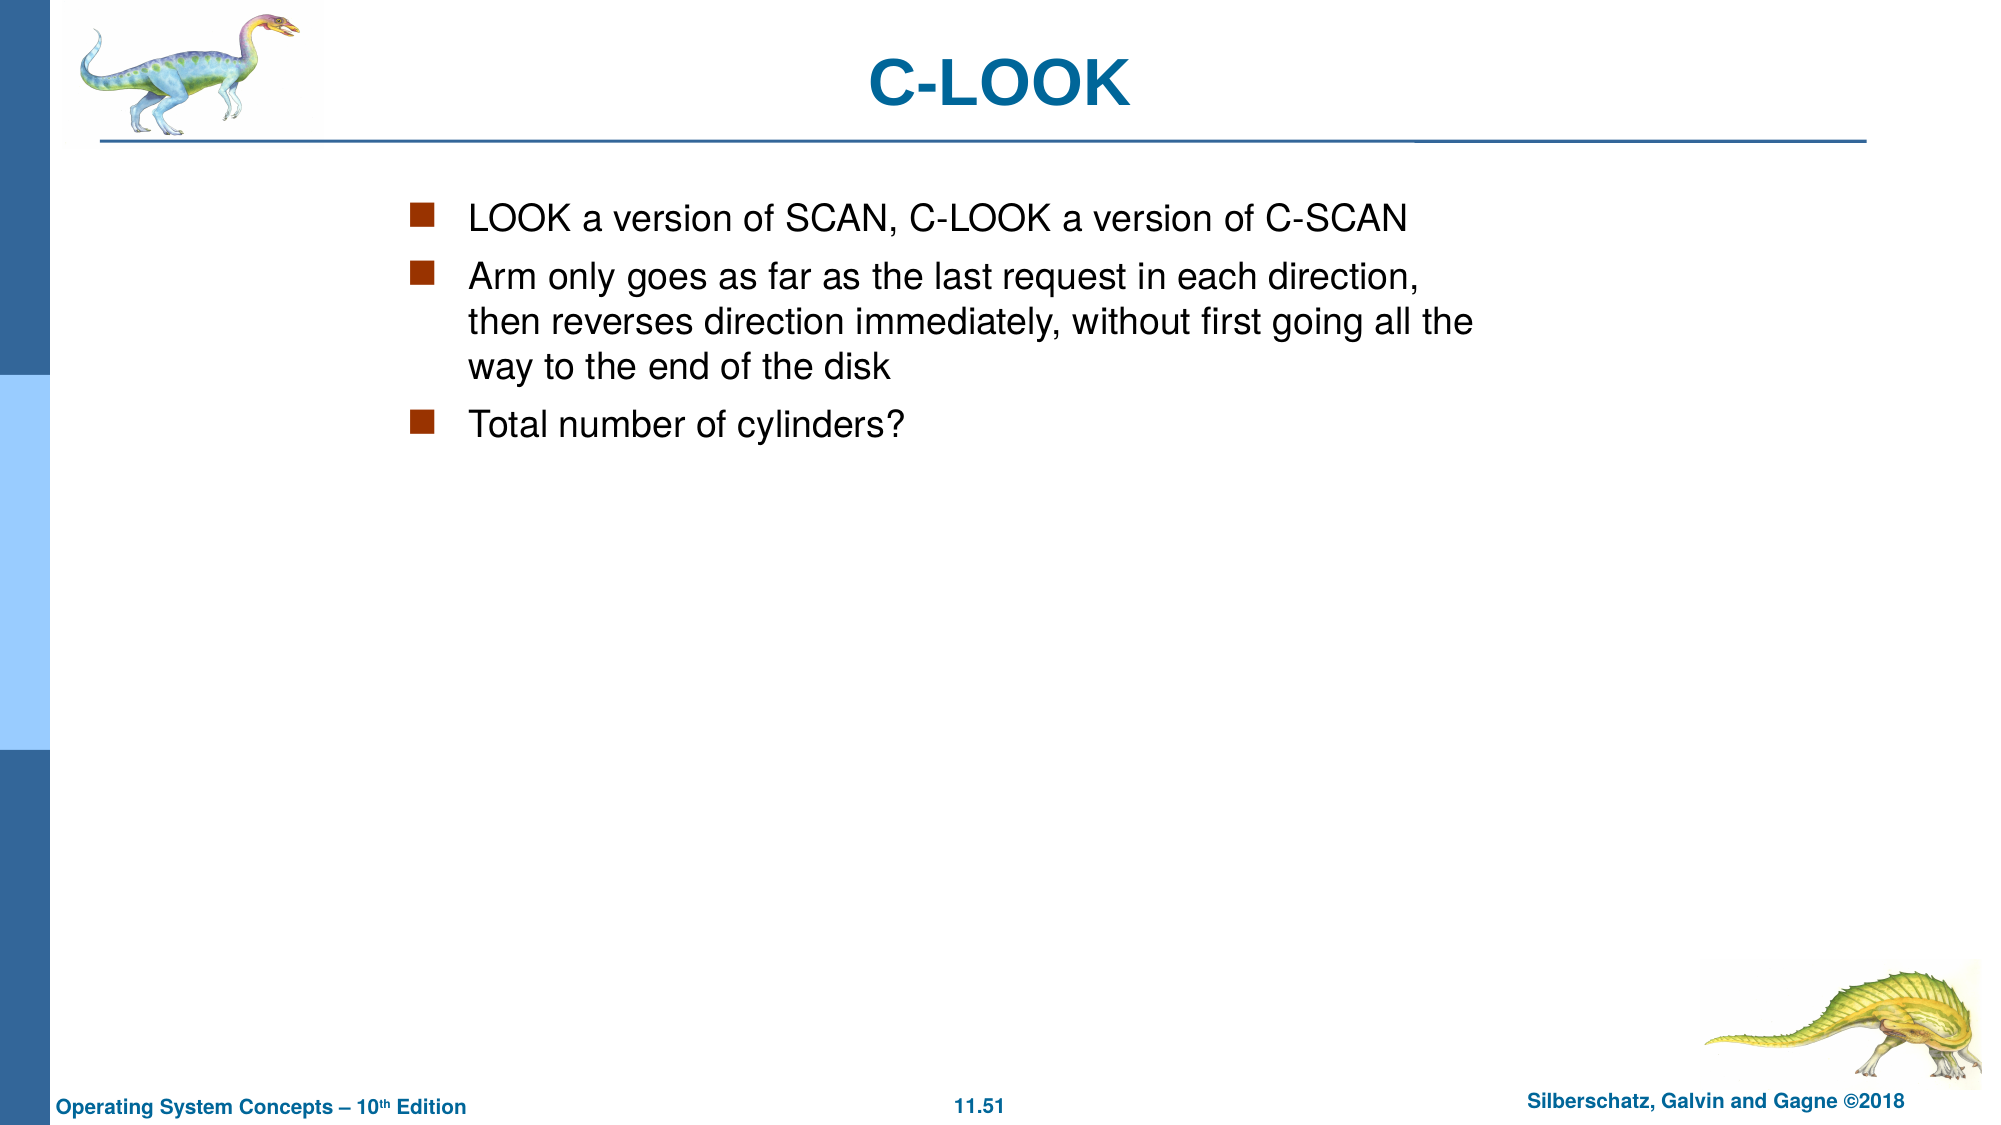

# C-LOOK
LOOK a version of SCAN, C-LOOK a version of C-SCAN
Arm only goes as far as the last request in each direction, then reverses direction immediately, without first going all the way to the end of the disk
Total number of cylinders?